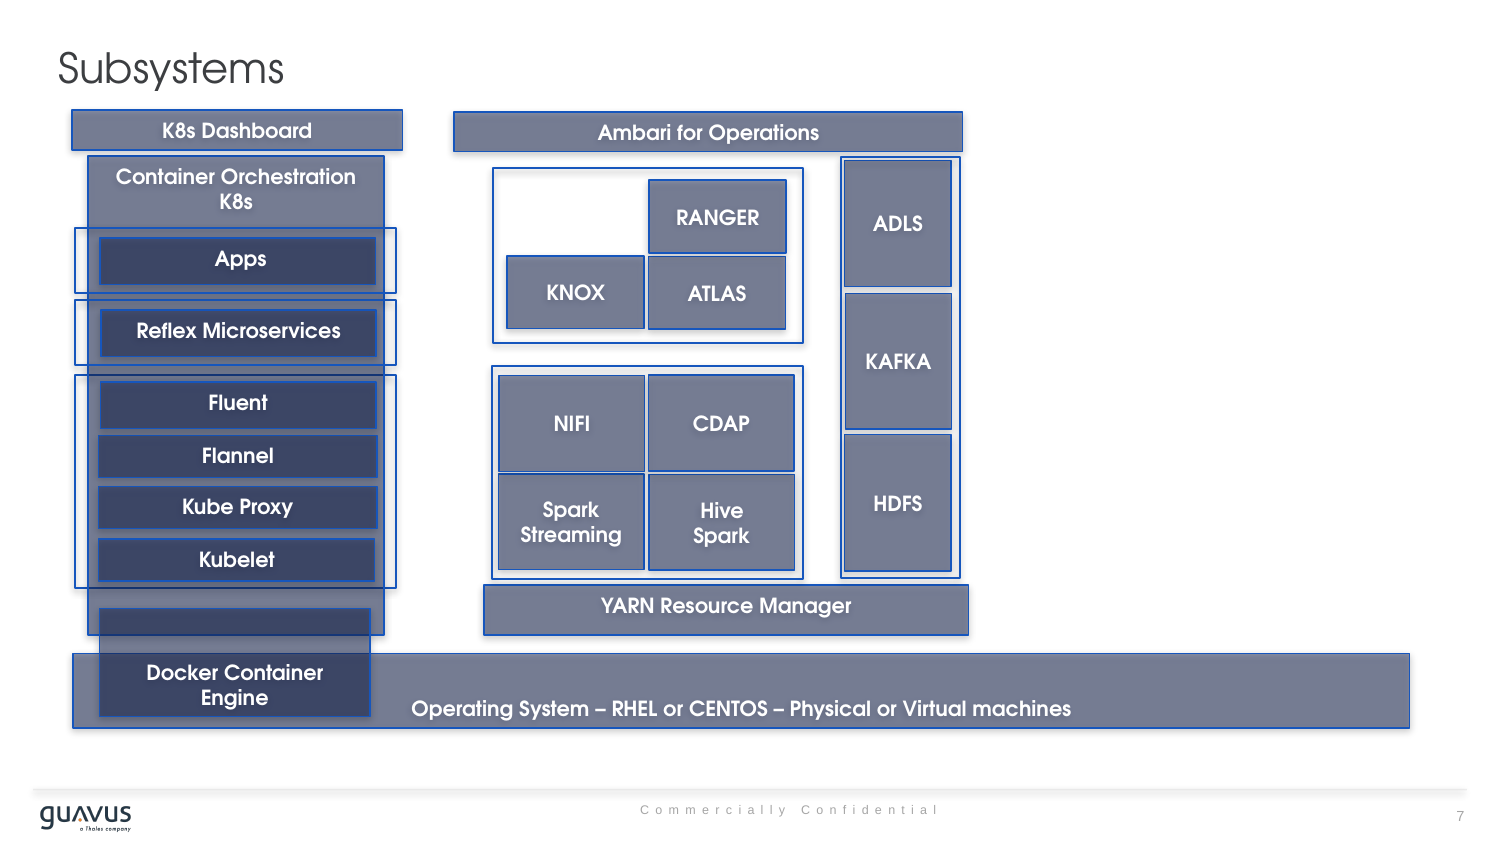

# Subsystems
K8s Dashboard
Ambari for Operations
Container Orchestration K8s

ADLS

RANGER

 Apps
KNOX
ATLAS
KAFKA

Reflex Microservices

CDAP

NIFI
Fluent
HDFS
Flannel
Spark Streaming
Hive
Spark
Kube Proxy
Kubelet
YARN Resource Manager
Docker Container Engine
Operating System – RHEL or CENTOS – Physical or Virtual machines